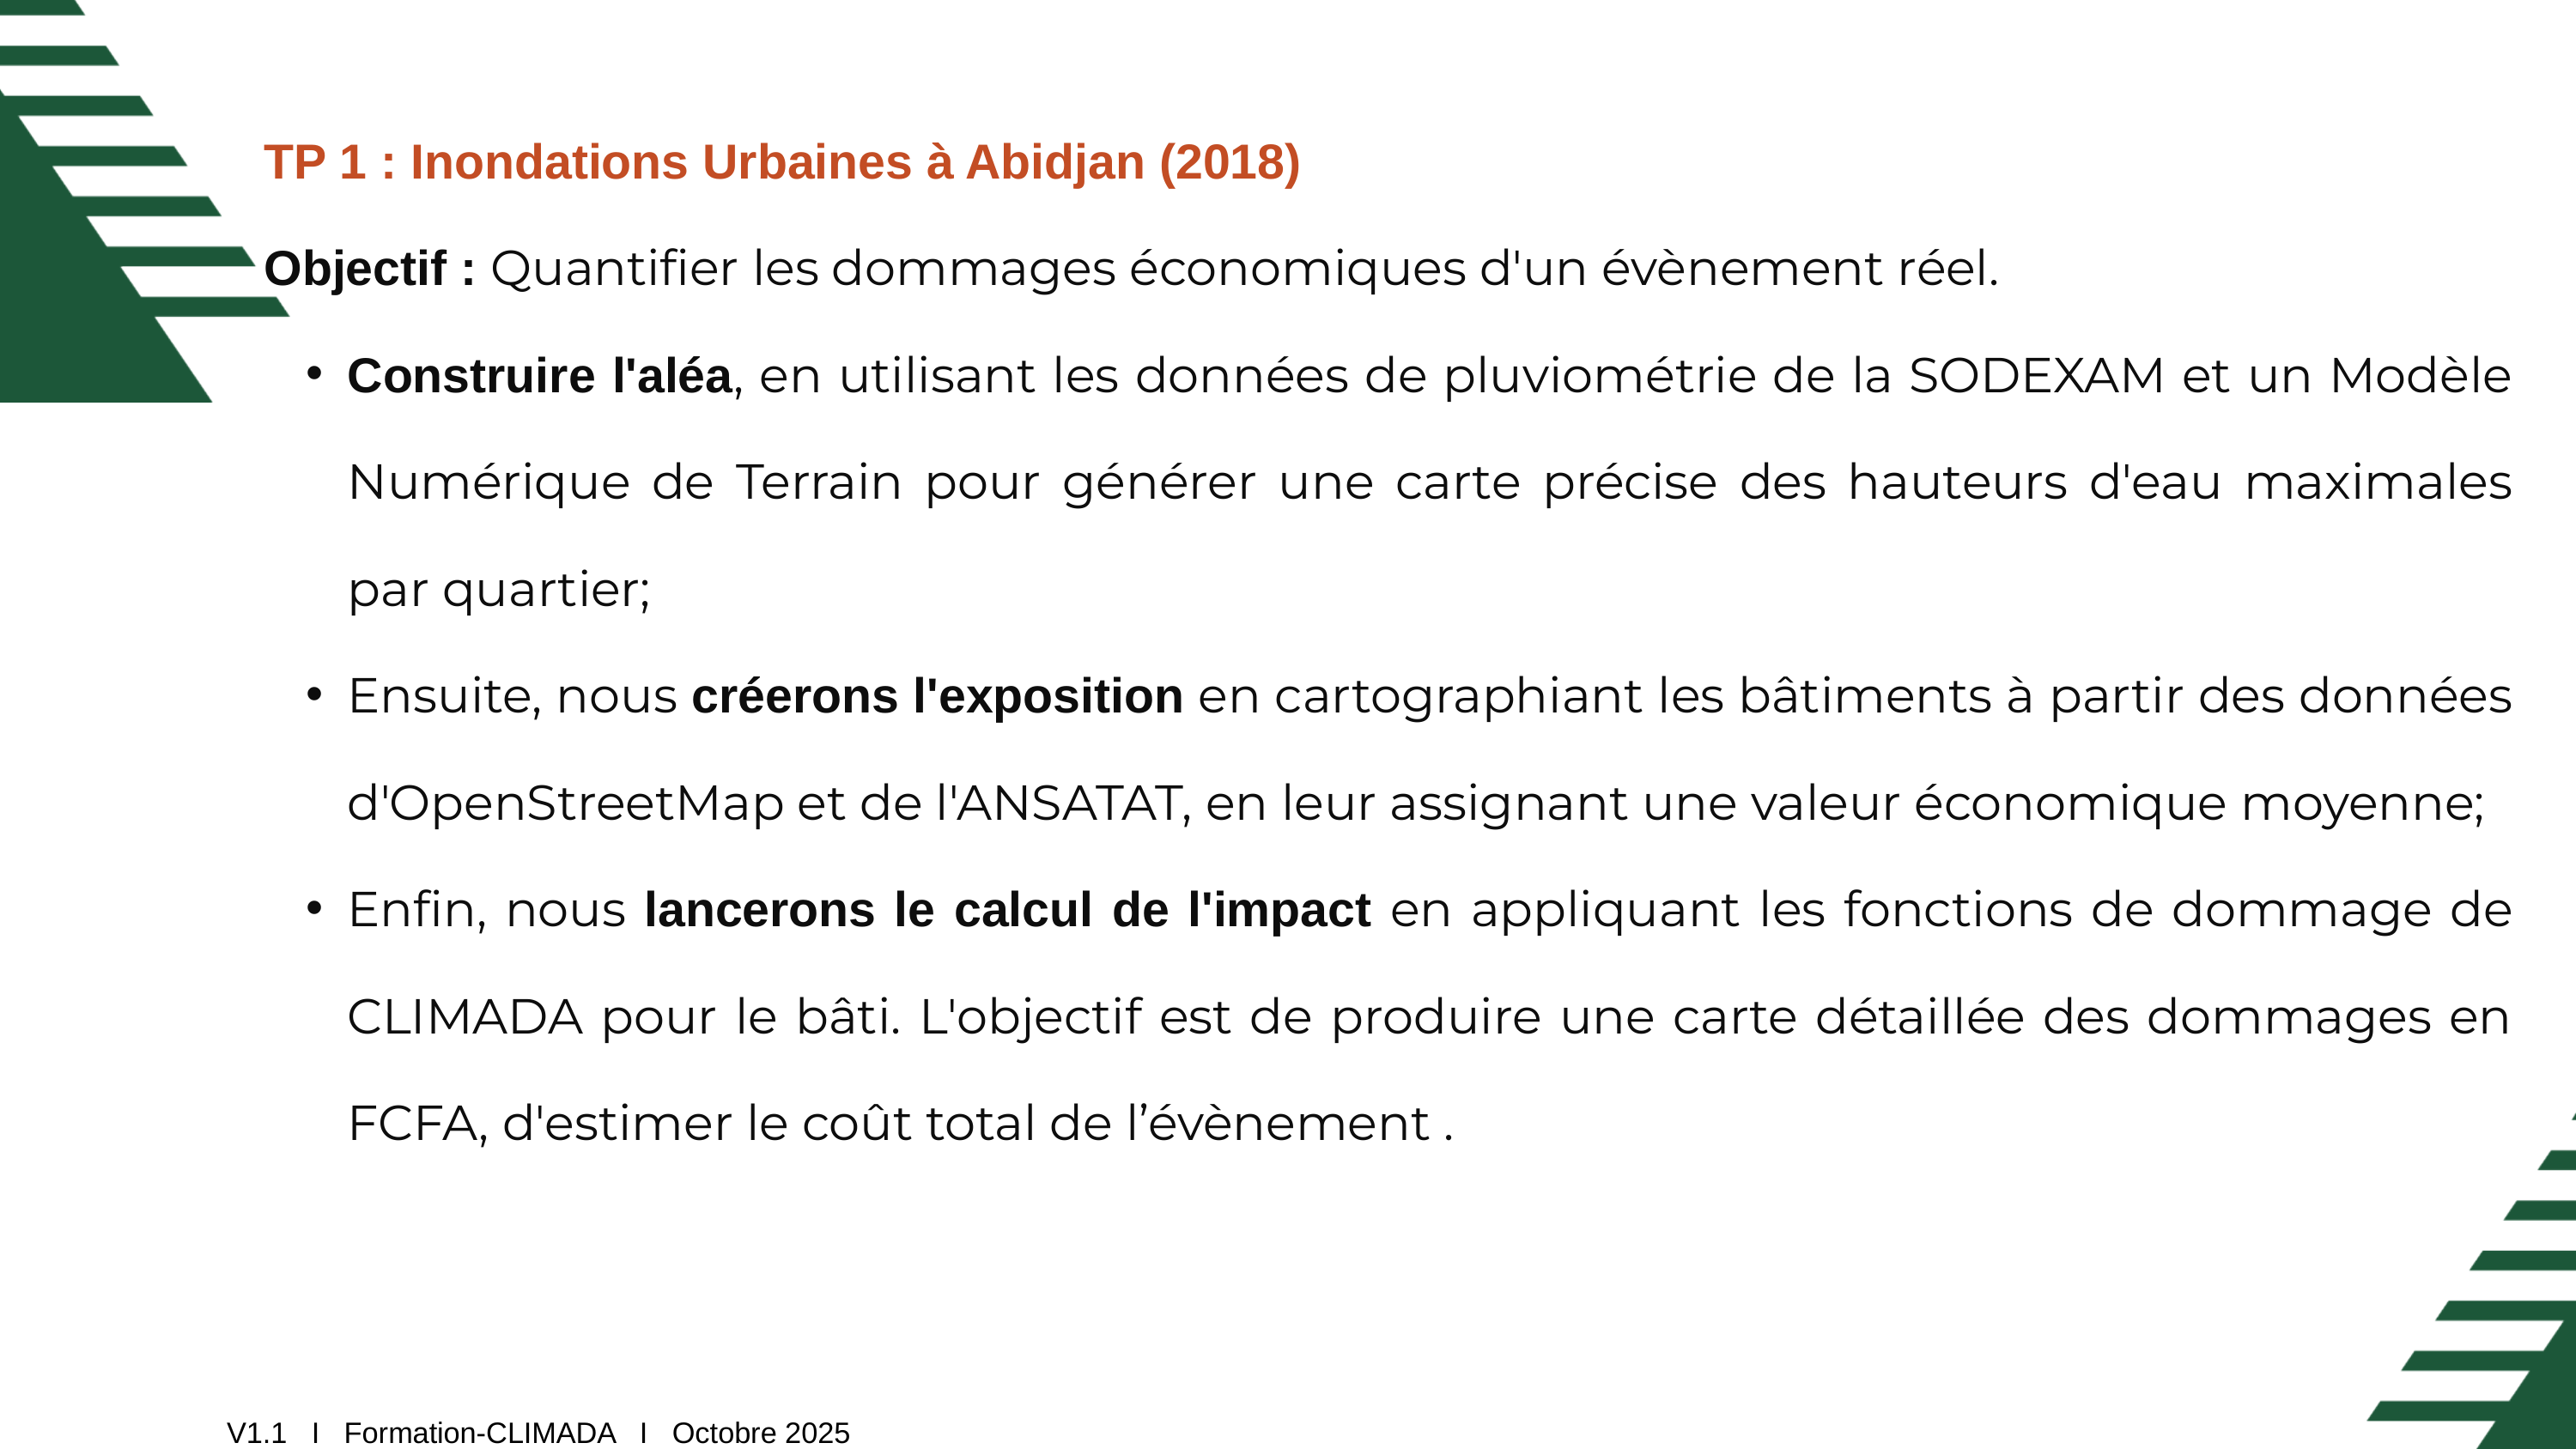

TP 1 : Inondations Urbaines à Abidjan (2018)
Objectif : Quantifier les dommages économiques d'un évènement réel.
Construire l'aléa, en utilisant les données de pluviométrie de la SODEXAM et un Modèle Numérique de Terrain pour générer une carte précise des hauteurs d'eau maximales par quartier;
Ensuite, nous créerons l'exposition en cartographiant les bâtiments à partir des données d'OpenStreetMap et de l'ANSATAT, en leur assignant une valeur économique moyenne;
Enfin, nous lancerons le calcul de l'impact en appliquant les fonctions de dommage de CLIMADA pour le bâti. L'objectif est de produire une carte détaillée des dommages en FCFA, d'estimer le coût total de l’évènement .

V1.1   I   Formation-CLIMADA   I   Octobre 2025